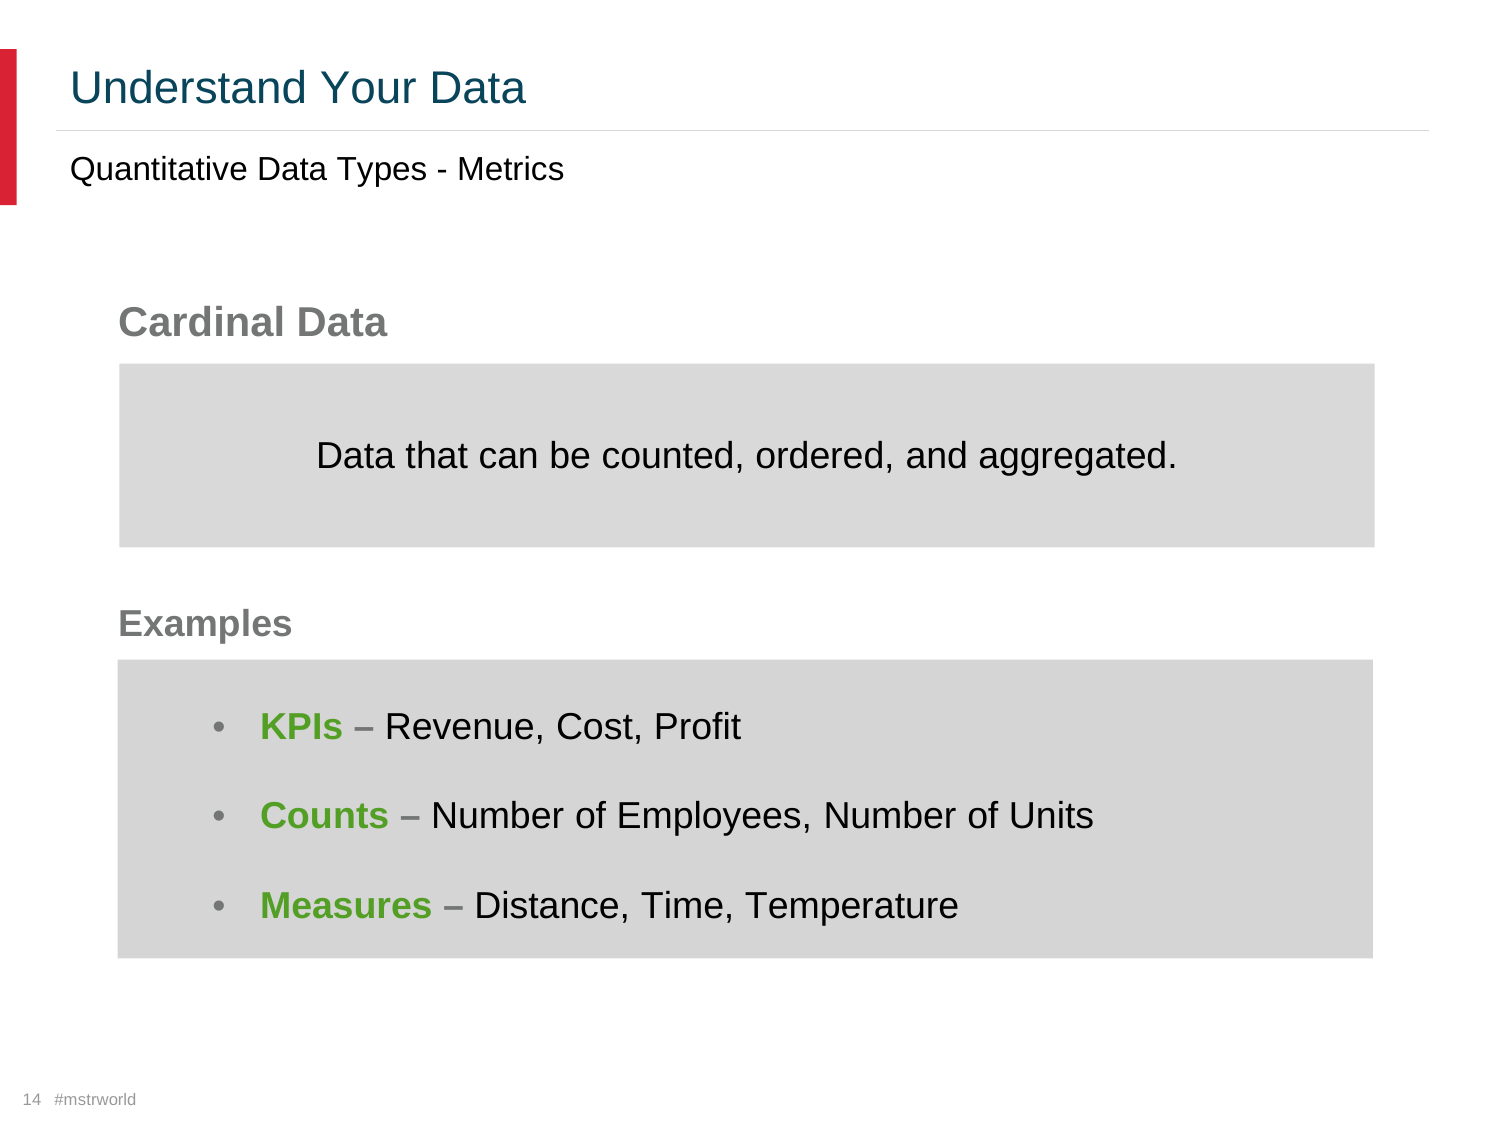

Understand Your Data

Quantitative Data Types - Metrics
Cardinal Data

Data that can be counted, ordered, and aggregated.
Examples

•   KPIs – Revenue, Cost, Profit
•   Counts – Number of Employees, Number of Units
•   Measures – Distance, Time, Temperature
14  #mstrworld